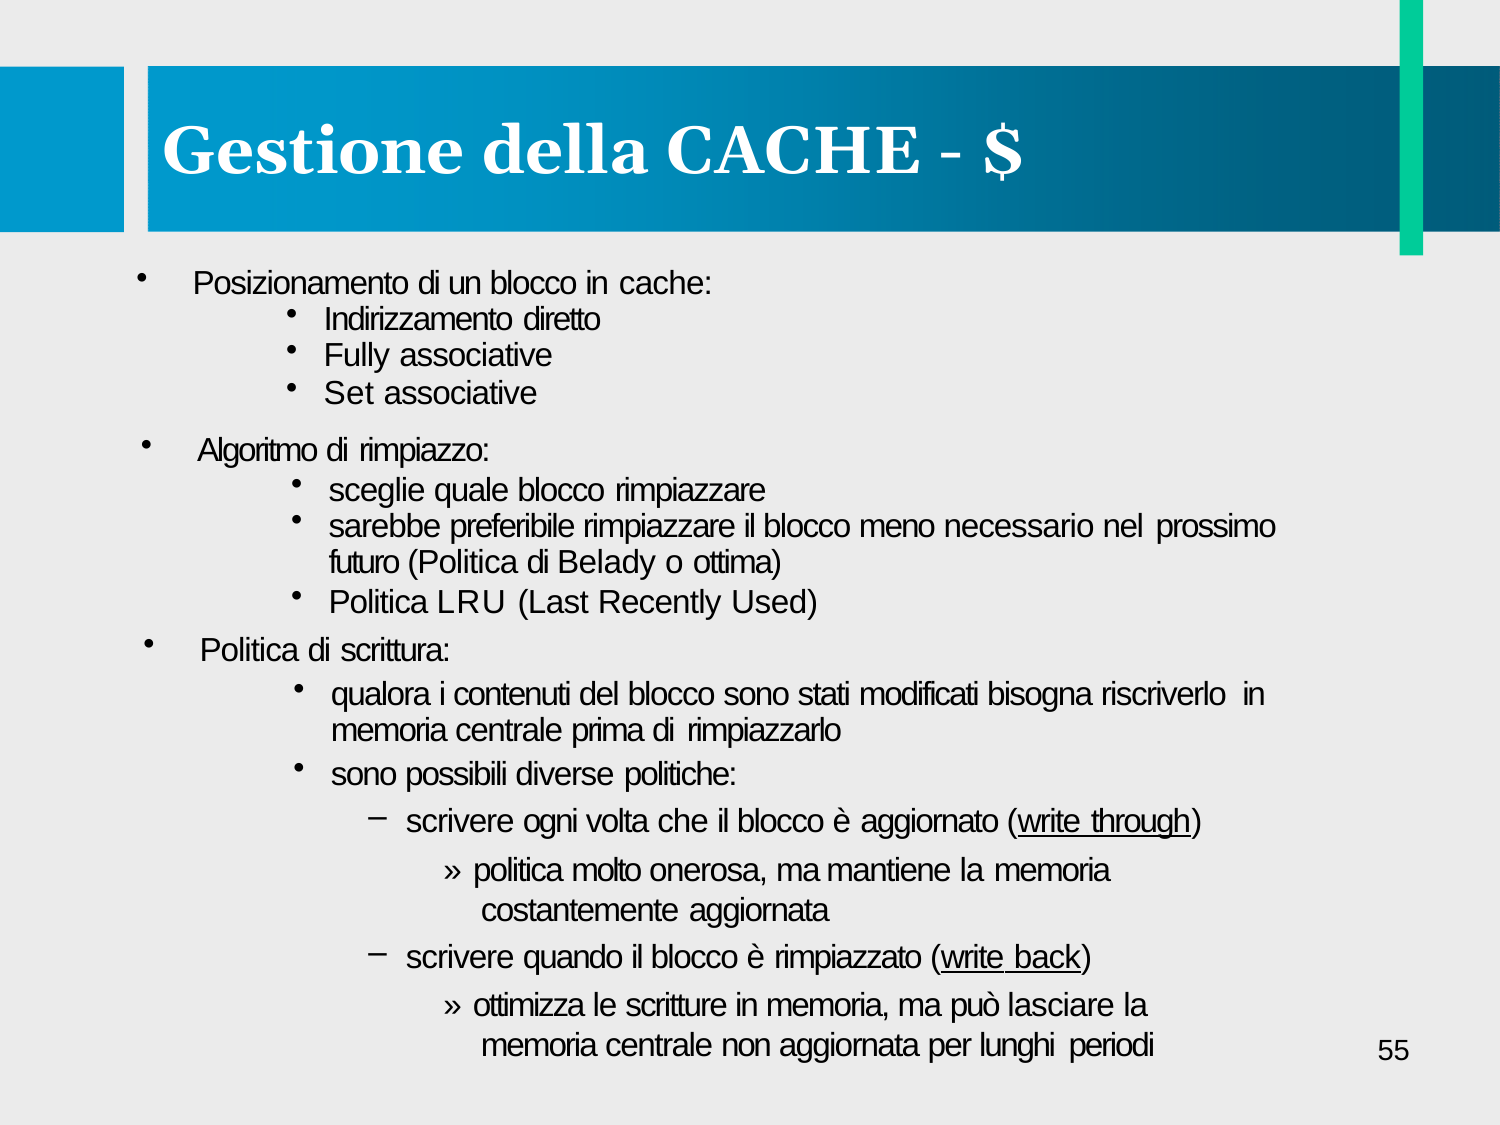

# Gestione della CACHE - $

Posizionamento di un blocco in cache:
Indirizzamento diretto
Fully associative
Set associative
Algoritmo di rimpiazzo:
sceglie quale blocco rimpiazzare
sarebbe preferibile rimpiazzare il blocco meno necessario nel prossimo
futuro (Politica di Belady o ottima)
Politica LRU (Last Recently Used)
Politica di scrittura:
qualora i contenuti del blocco sono stati modificati bisogna riscriverlo  in memoria centrale prima di rimpiazzarlo
sono possibili diverse politiche:
scrivere ogni volta che il blocco è aggiornato (write through)
» politica molto onerosa, ma mantiene la memoria
costantemente aggiornata
scrivere quando il blocco è rimpiazzato (write back)
» ottimizza le scritture in memoria, ma può lasciare la  memoria centrale non aggiornata per lunghi periodi
55